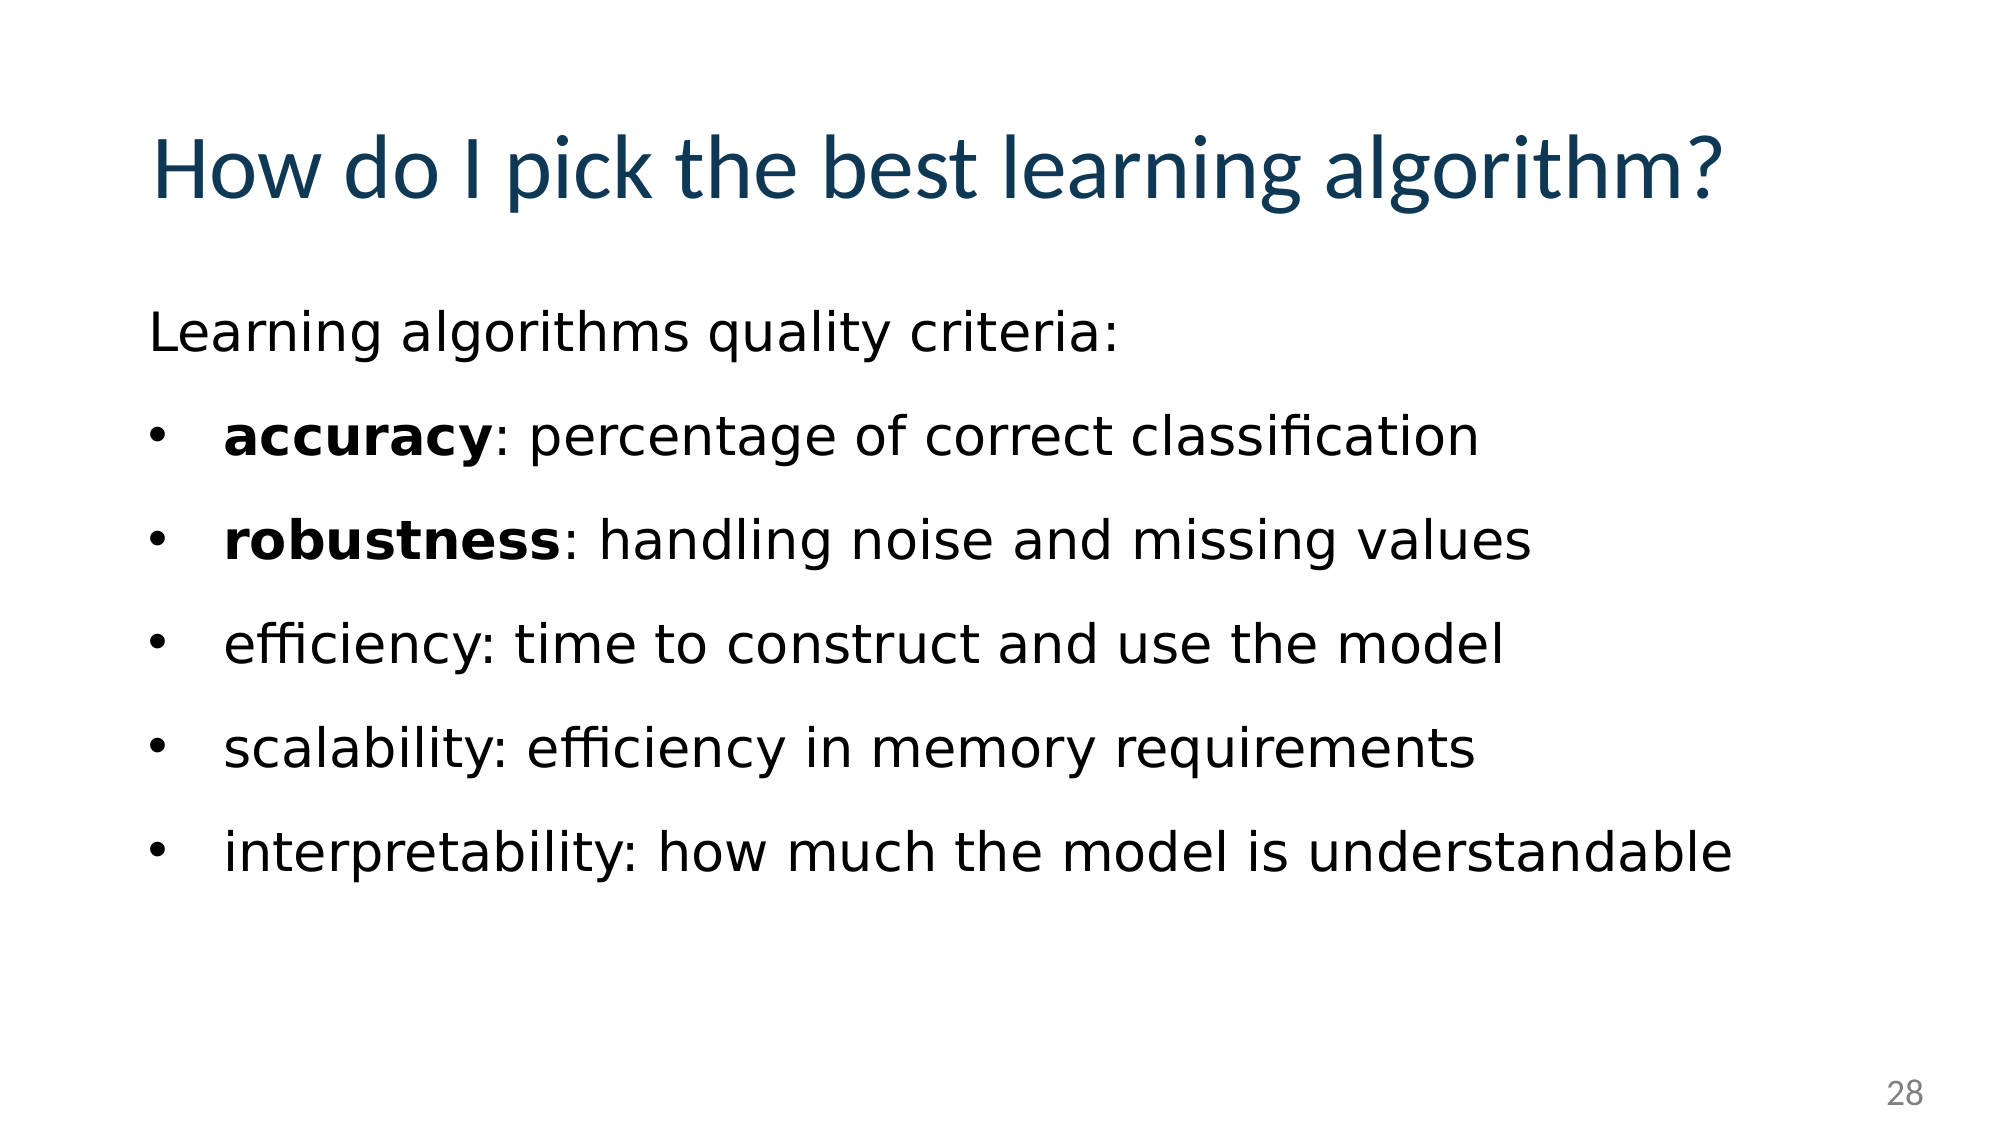

# How do I pick the best learning algorithm?
Learning algorithms quality criteria:

accuracy: percentage of correct classification

robustness: handling noise and missing values

efficiency: time to construct and use the model

scalability: efficiency in memory requirements

interpretability: how much the model is understandable
28